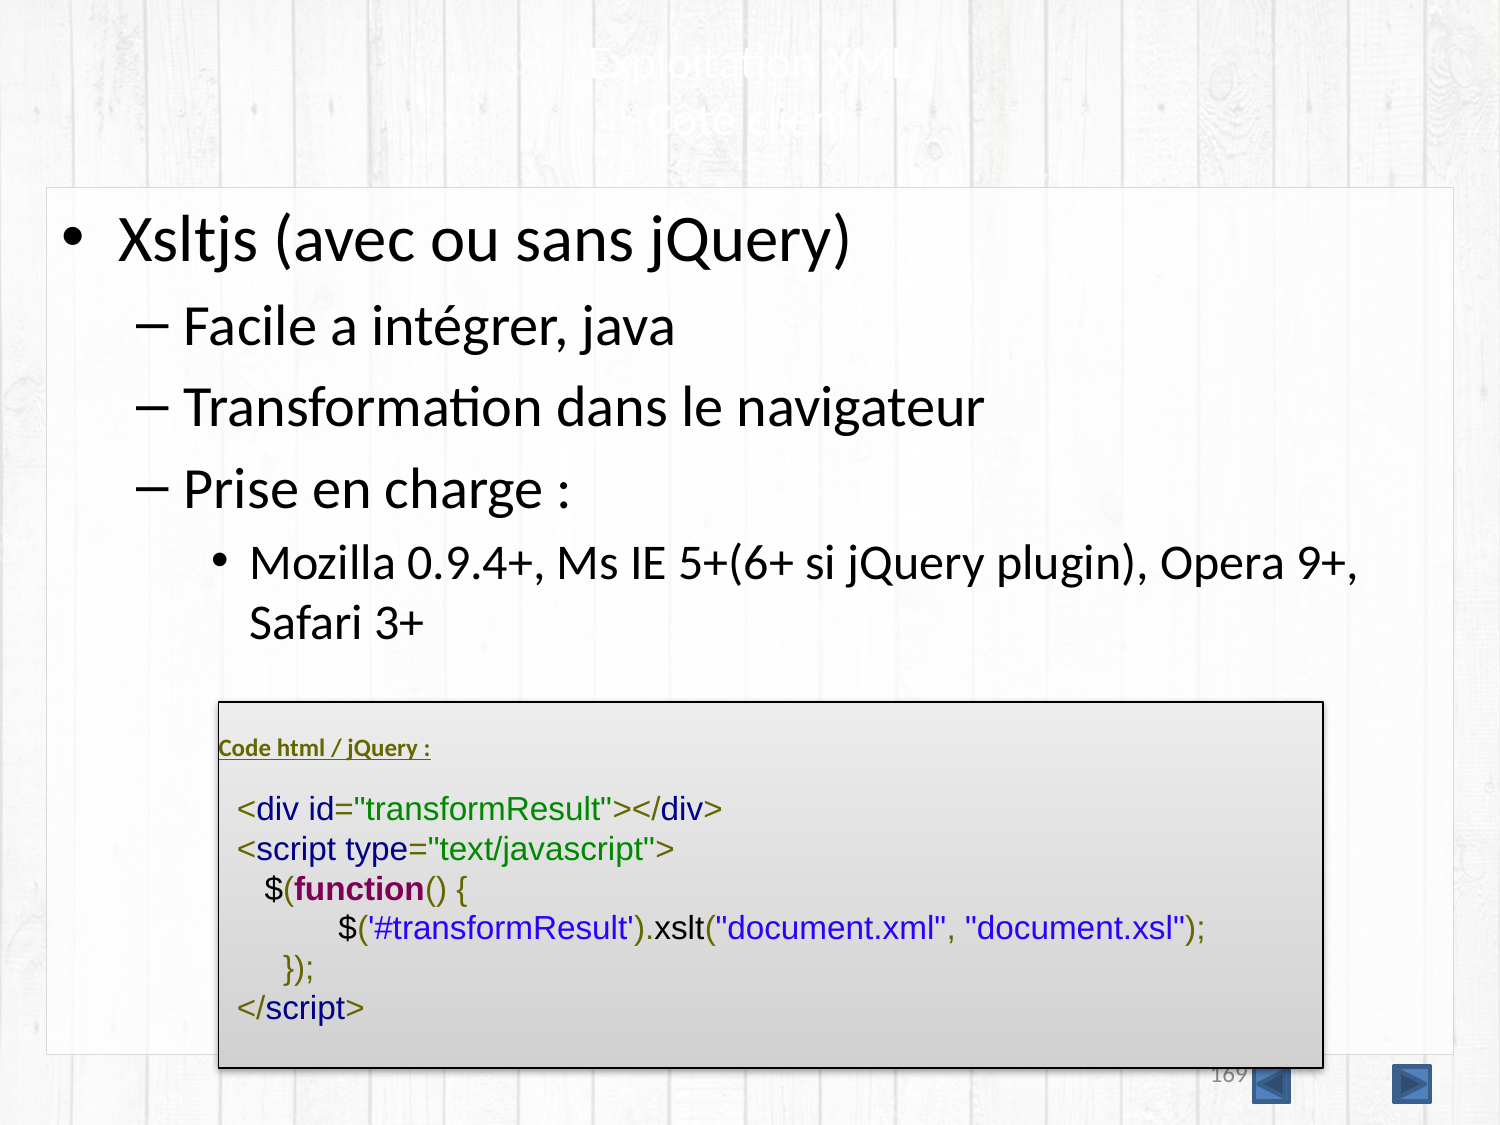

# Exploitation XML Côté client
Xsltjs (avec ou sans jQuery)
Facile a intégrer, java
Transformation dans le navigateur
Prise en charge :
Mozilla 0.9.4+, Ms IE 5+(6+ si jQuery plugin), Opera 9+, Safari 3+

Code html / jQuery :

  <div id="transformResult"></div>
  <script type="text/javascript">
     $(function() {
             $('#transformResult').xslt("document.xml", "document.xsl");
       });
  </script>
169